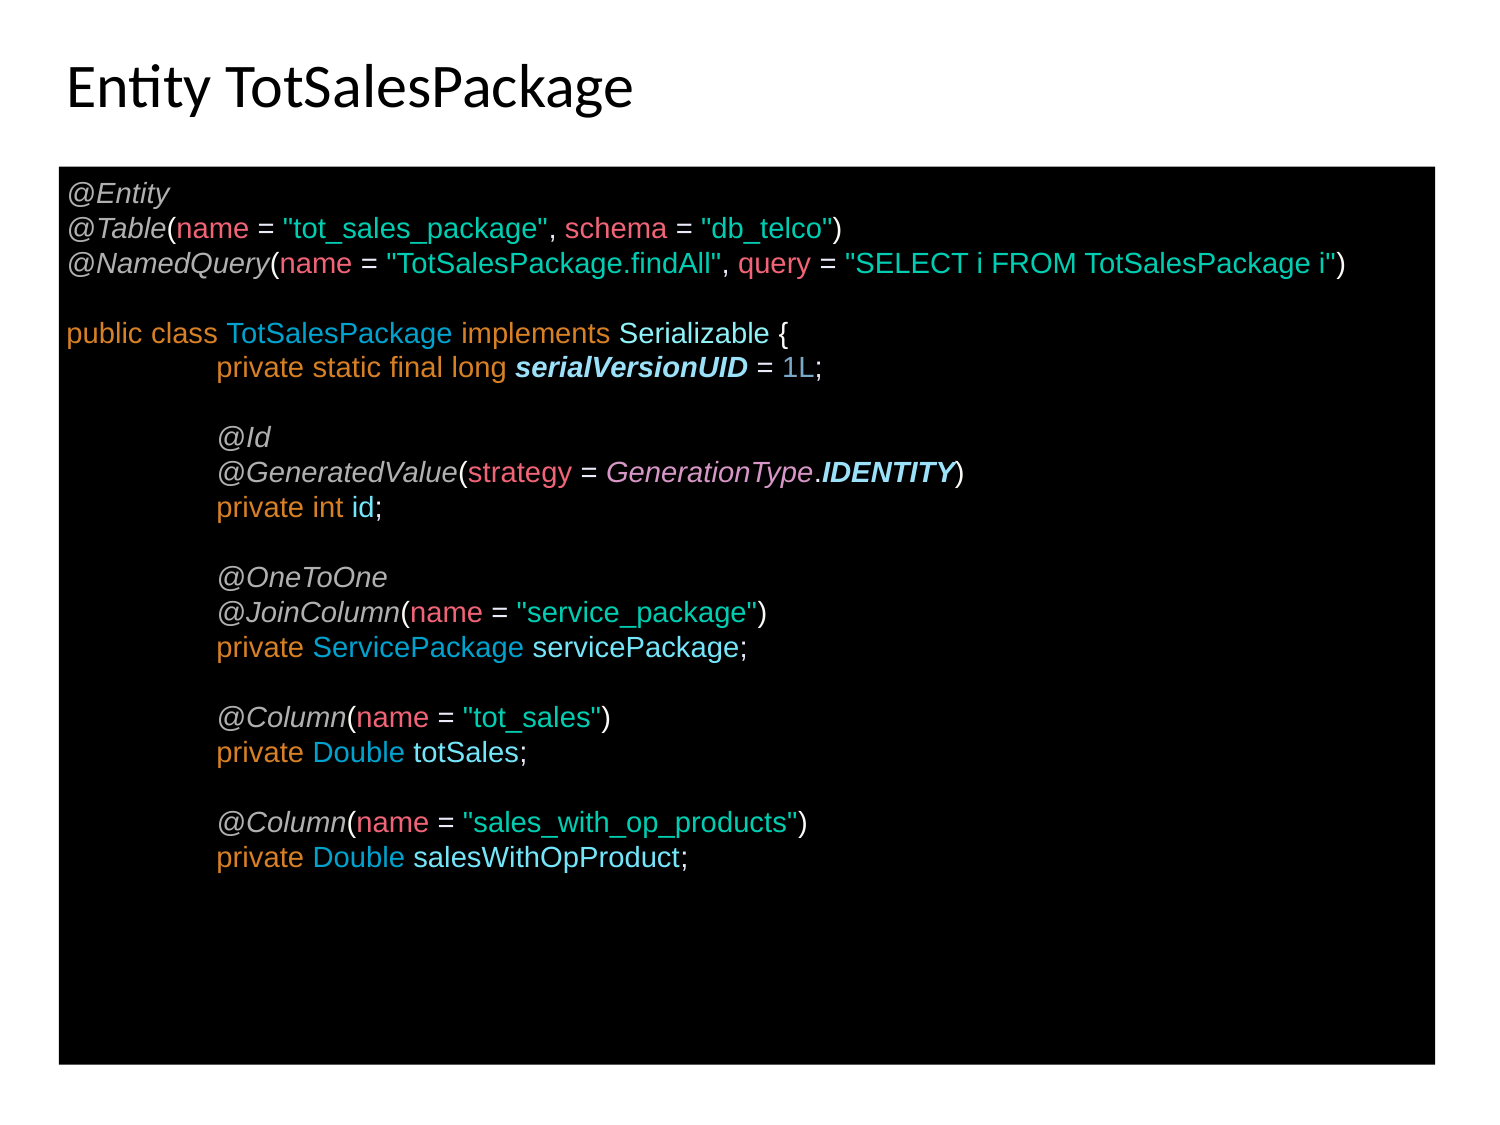

# Entity TotSalesPackage
@Entity
@Table(name = "tot_sales_package", schema = "db_telco")
@NamedQuery(name = "TotSalesPackage.findAll", query = "SELECT i FROM TotSalesPackage i")

public class TotSalesPackage implements Serializable {
	private static final long serialVersionUID = 1L;

	@Id
	@GeneratedValue(strategy = GenerationType.IDENTITY)
	private int id;

	@OneToOne
	@JoinColumn(name = "service_package")
	private ServicePackage servicePackage;

	@Column(name = "tot_sales")
	private Double totSales;

	@Column(name = "sales_with_op_products")
	private Double salesWithOpProduct;